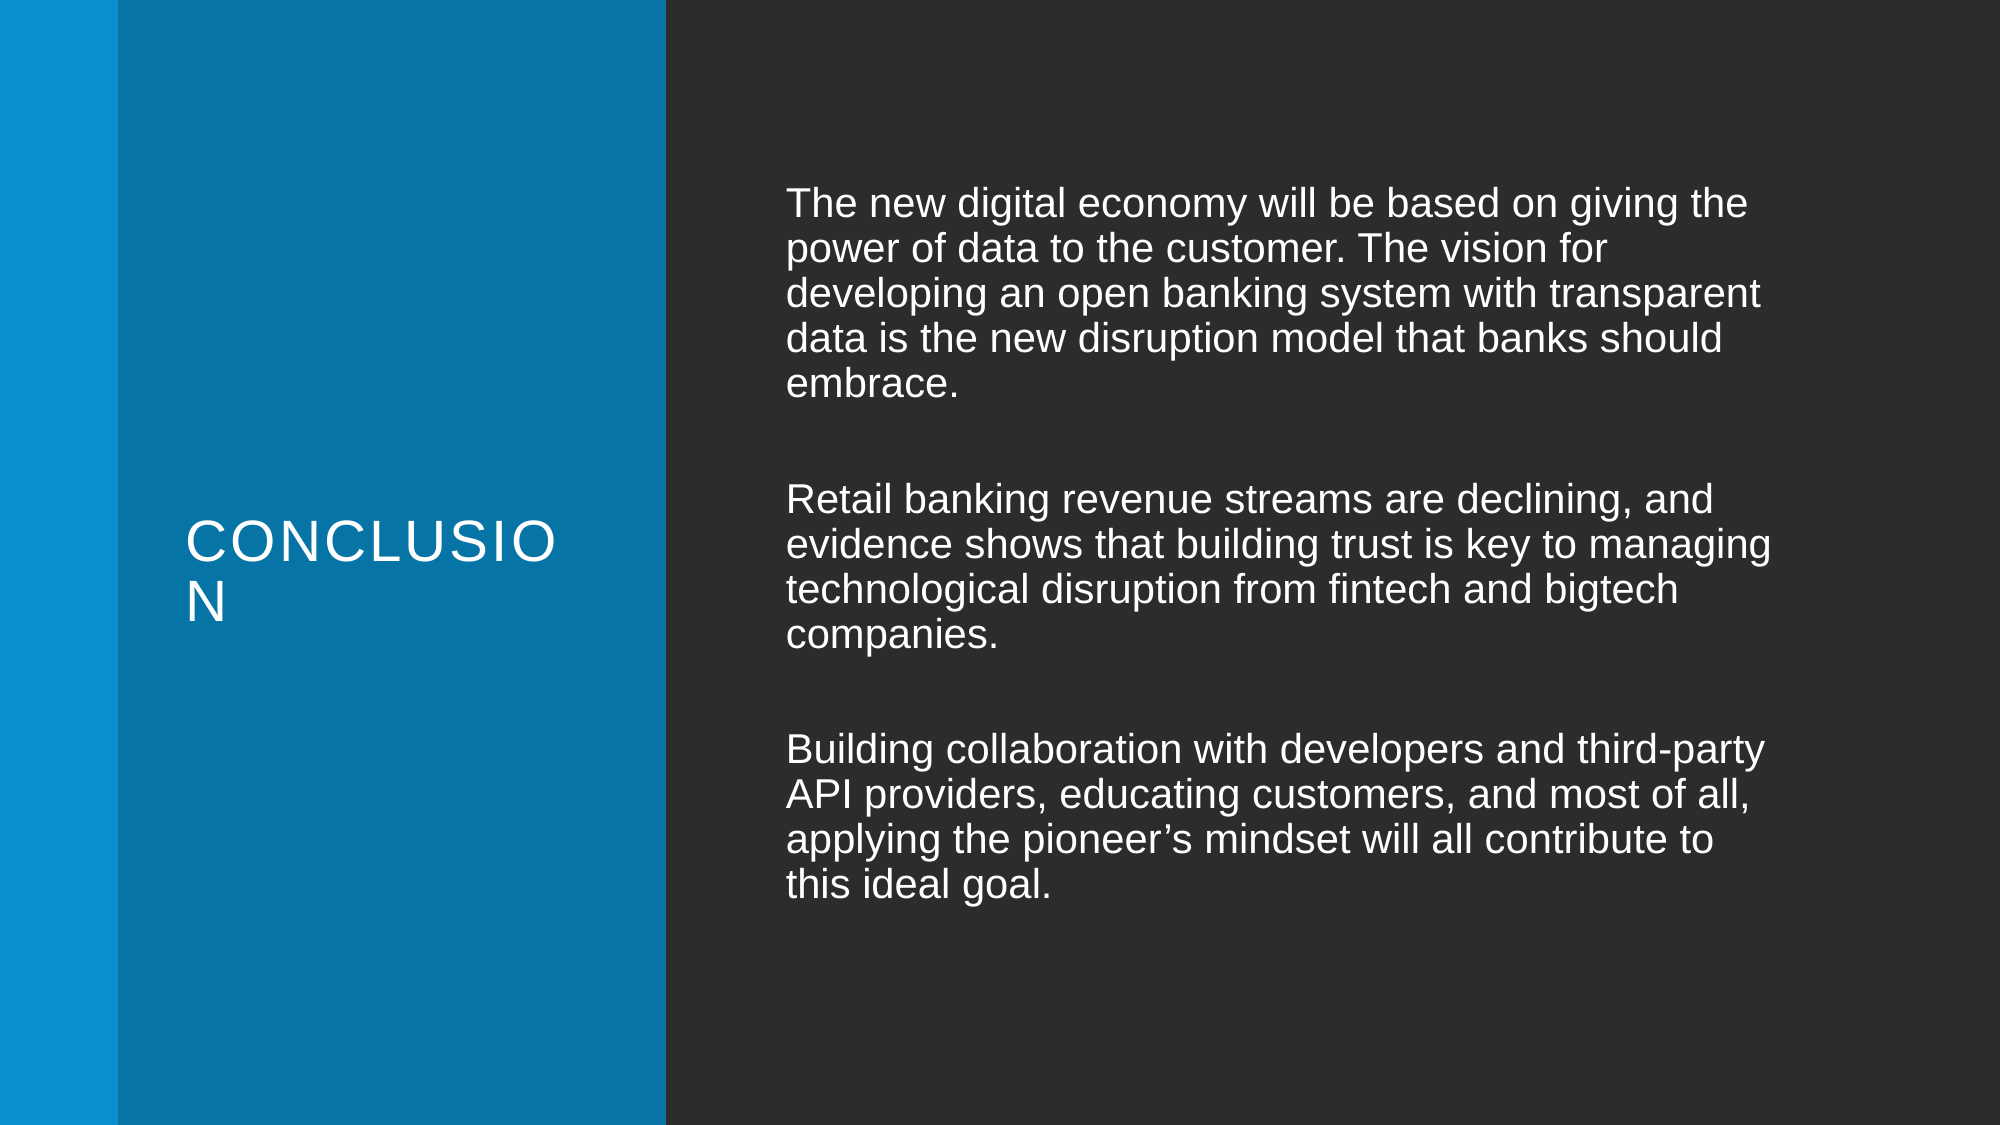

# CONCLUSION
The new digital economy will be based on giving the power of data to the customer. The vision for developing an open banking system with transparent data is the new disruption model that banks should embrace.

Retail banking revenue streams are declining, and evidence shows that building trust is key to managing technological disruption from fintech and bigtech companies.

Building collaboration with developers and third-party API providers, educating customers, and most of all, applying the pioneer’s mindset will all contribute to this ideal goal.